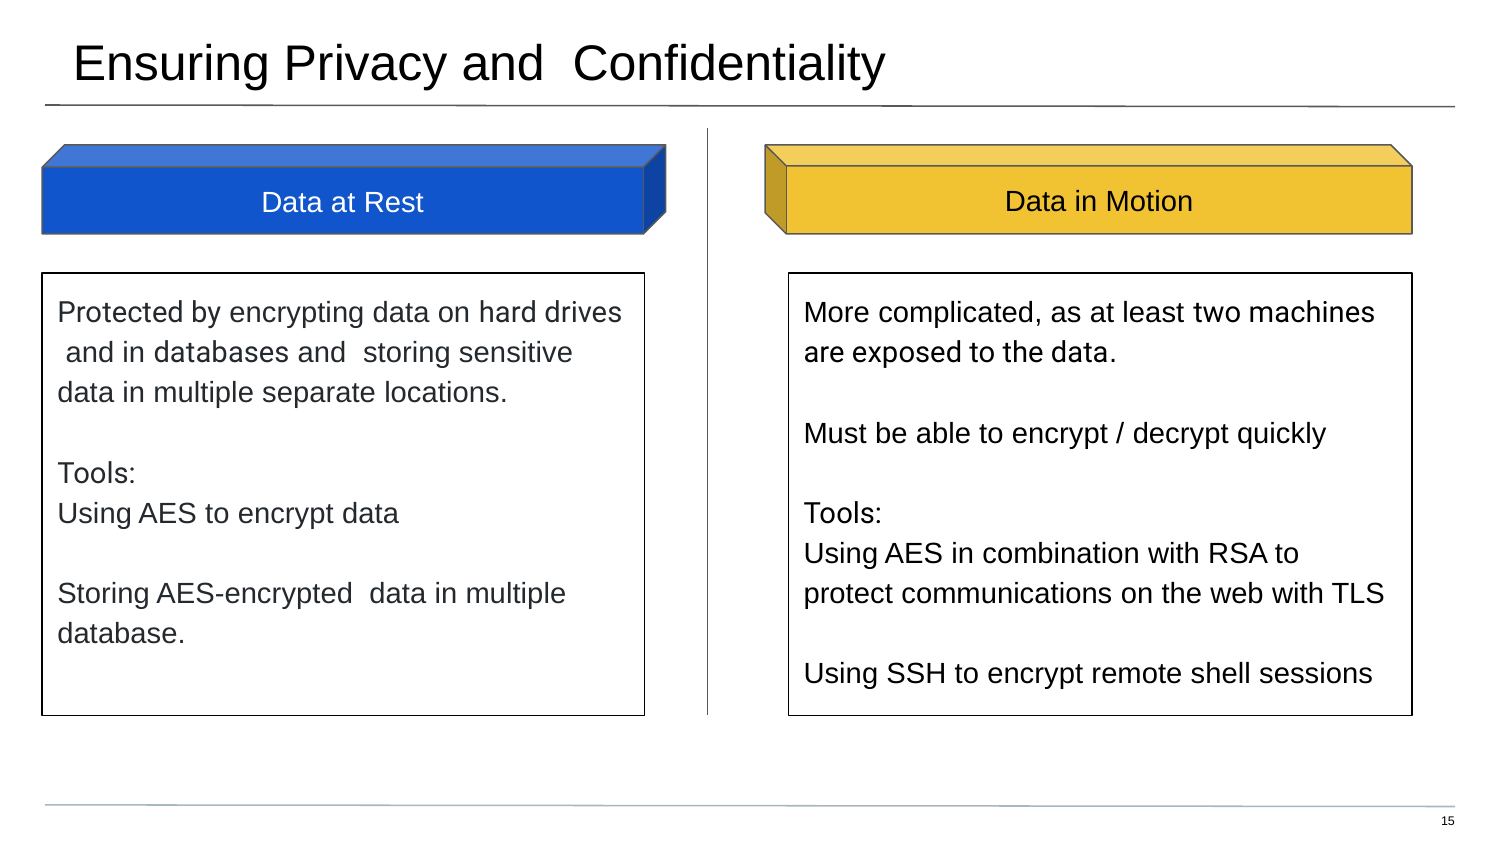

# Ensuring Privacy and  Confidentiality

Data at Rest
Data in Motion
Protected by encrypting data on hard drives  and in databases and  storing sensitive data in multiple separate locations.

Tools:
Using AES to encrypt data

Storing AES-encrypted  data in multiple database.

More complicated, as at least two machines are exposed to the data.

Must be able to encrypt / decrypt quickly

Tools:
Using AES in combination with RSA to protect communications on the web with TLS

Using SSH to encrypt remote shell sessions

15